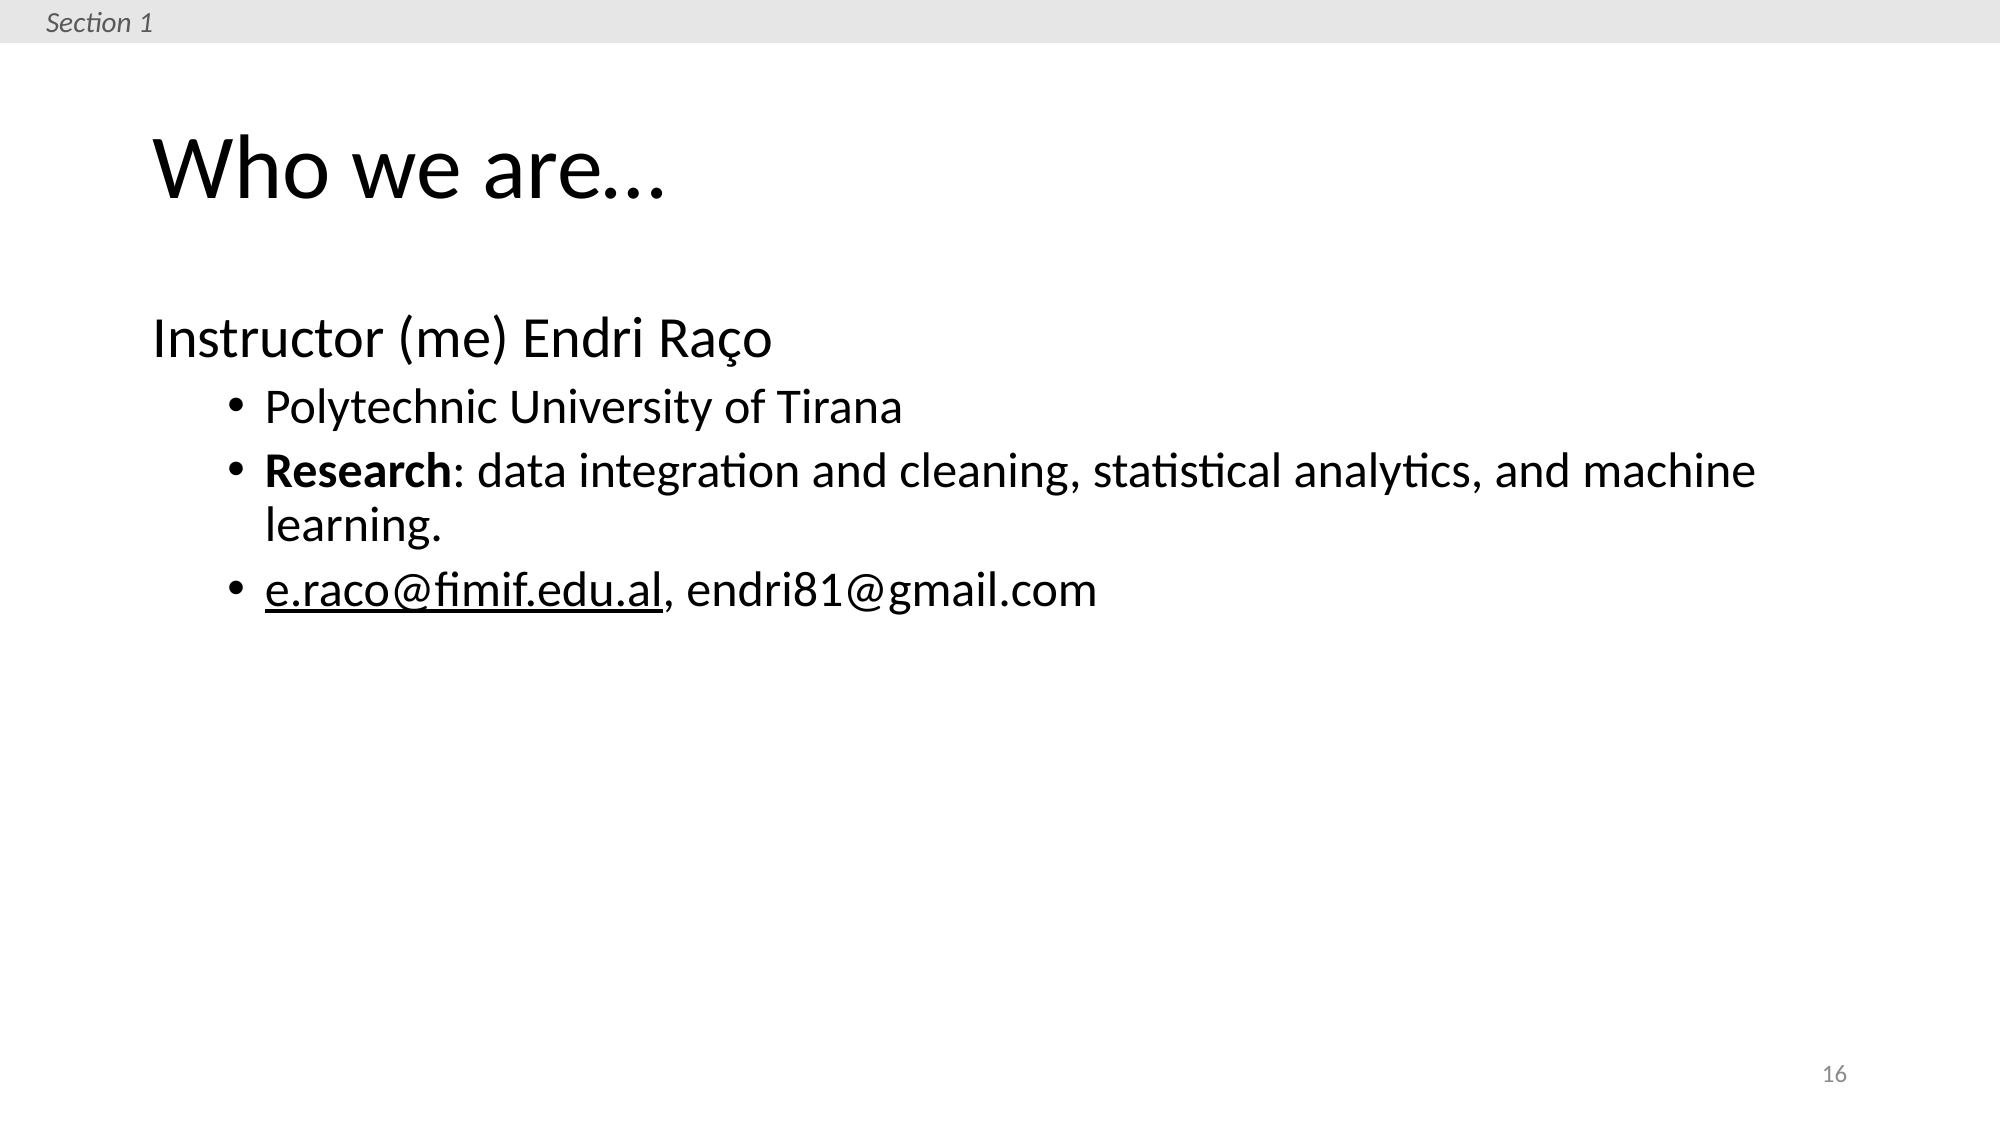

Section 1
# Who we are…
Instructor (me) Endri Raço
Polytechnic University of Tirana
Research: data integration and cleaning, statistical analytics, and machine learning.
e.raco@fimif.edu.al, endri81@gmail.com
16